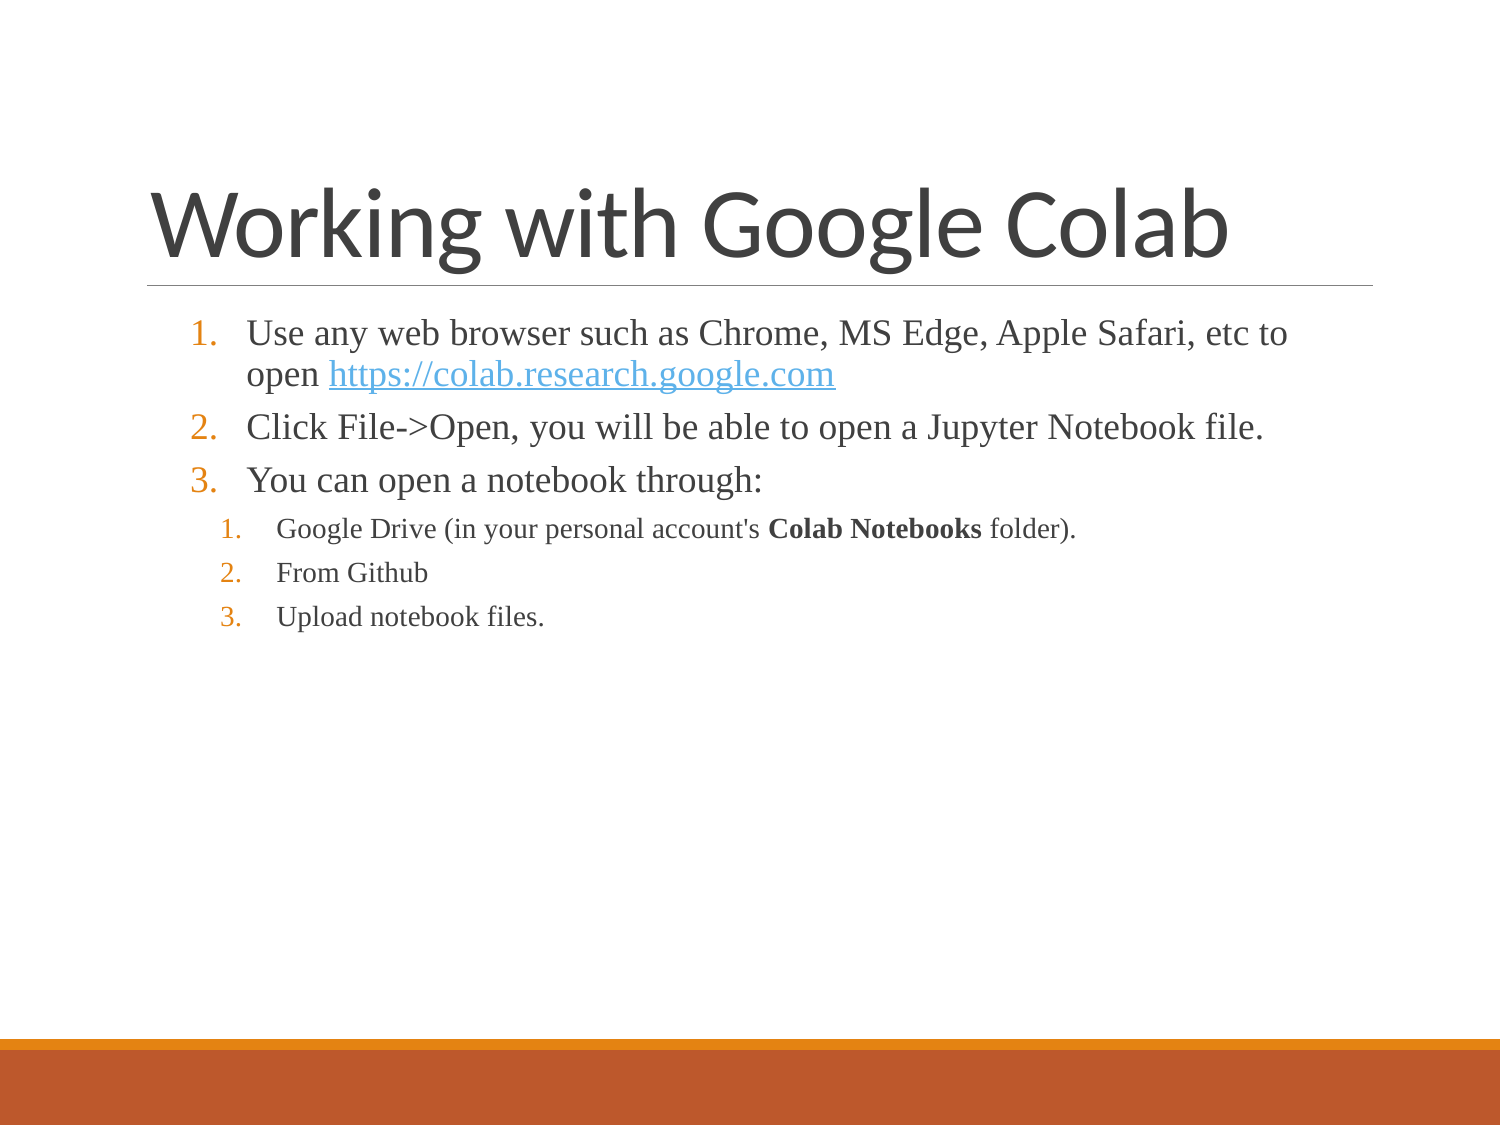

# Working with Google Colab
Use any web browser such as Chrome, MS Edge, Apple Safari, etc to open https://colab.research.google.com
Click File->Open, you will be able to open a Jupyter Notebook file.
You can open a notebook through:
Google Drive (in your personal account's Colab Notebooks folder).
From Github
Upload notebook files.